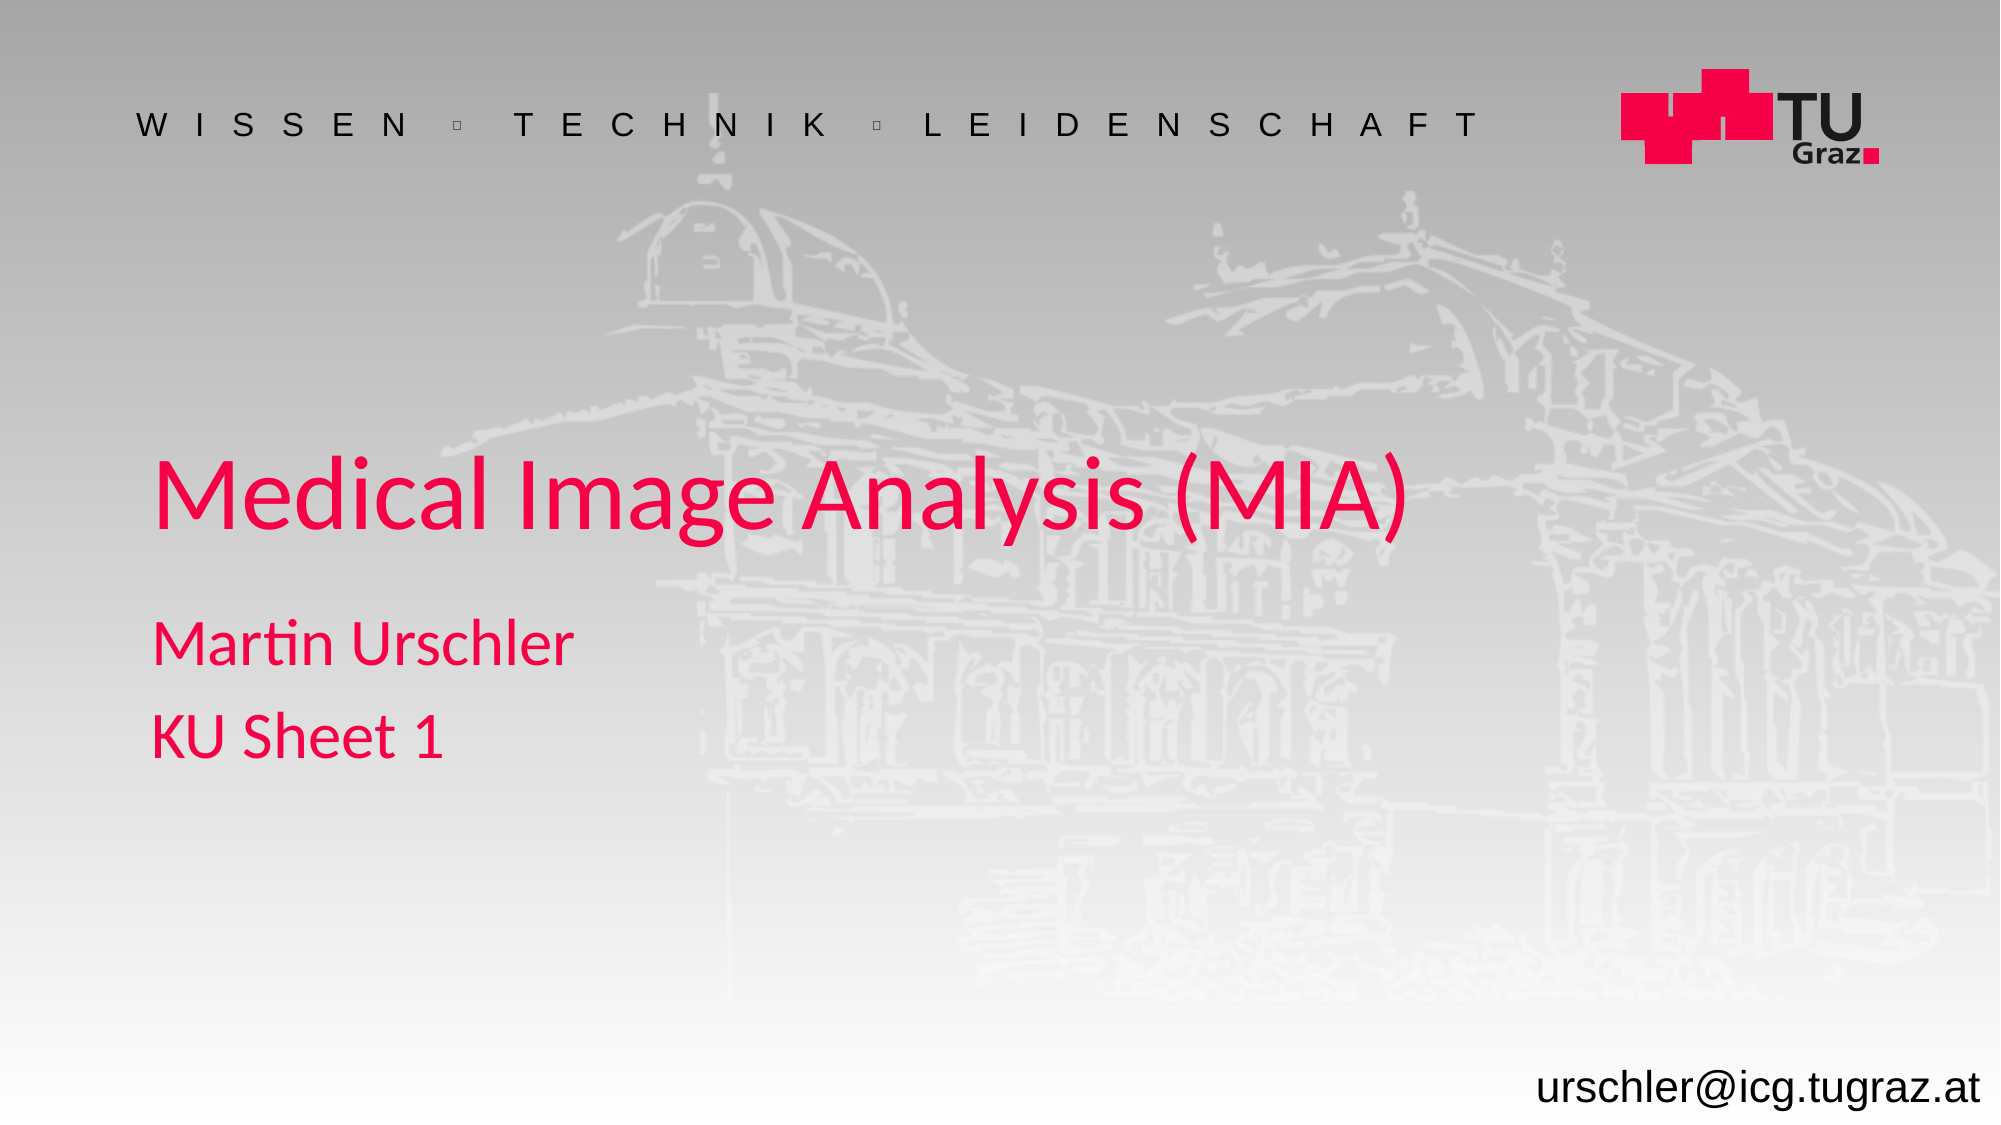

Medical Image Analysis (MIA)
Martin Urschler
KU Sheet 1